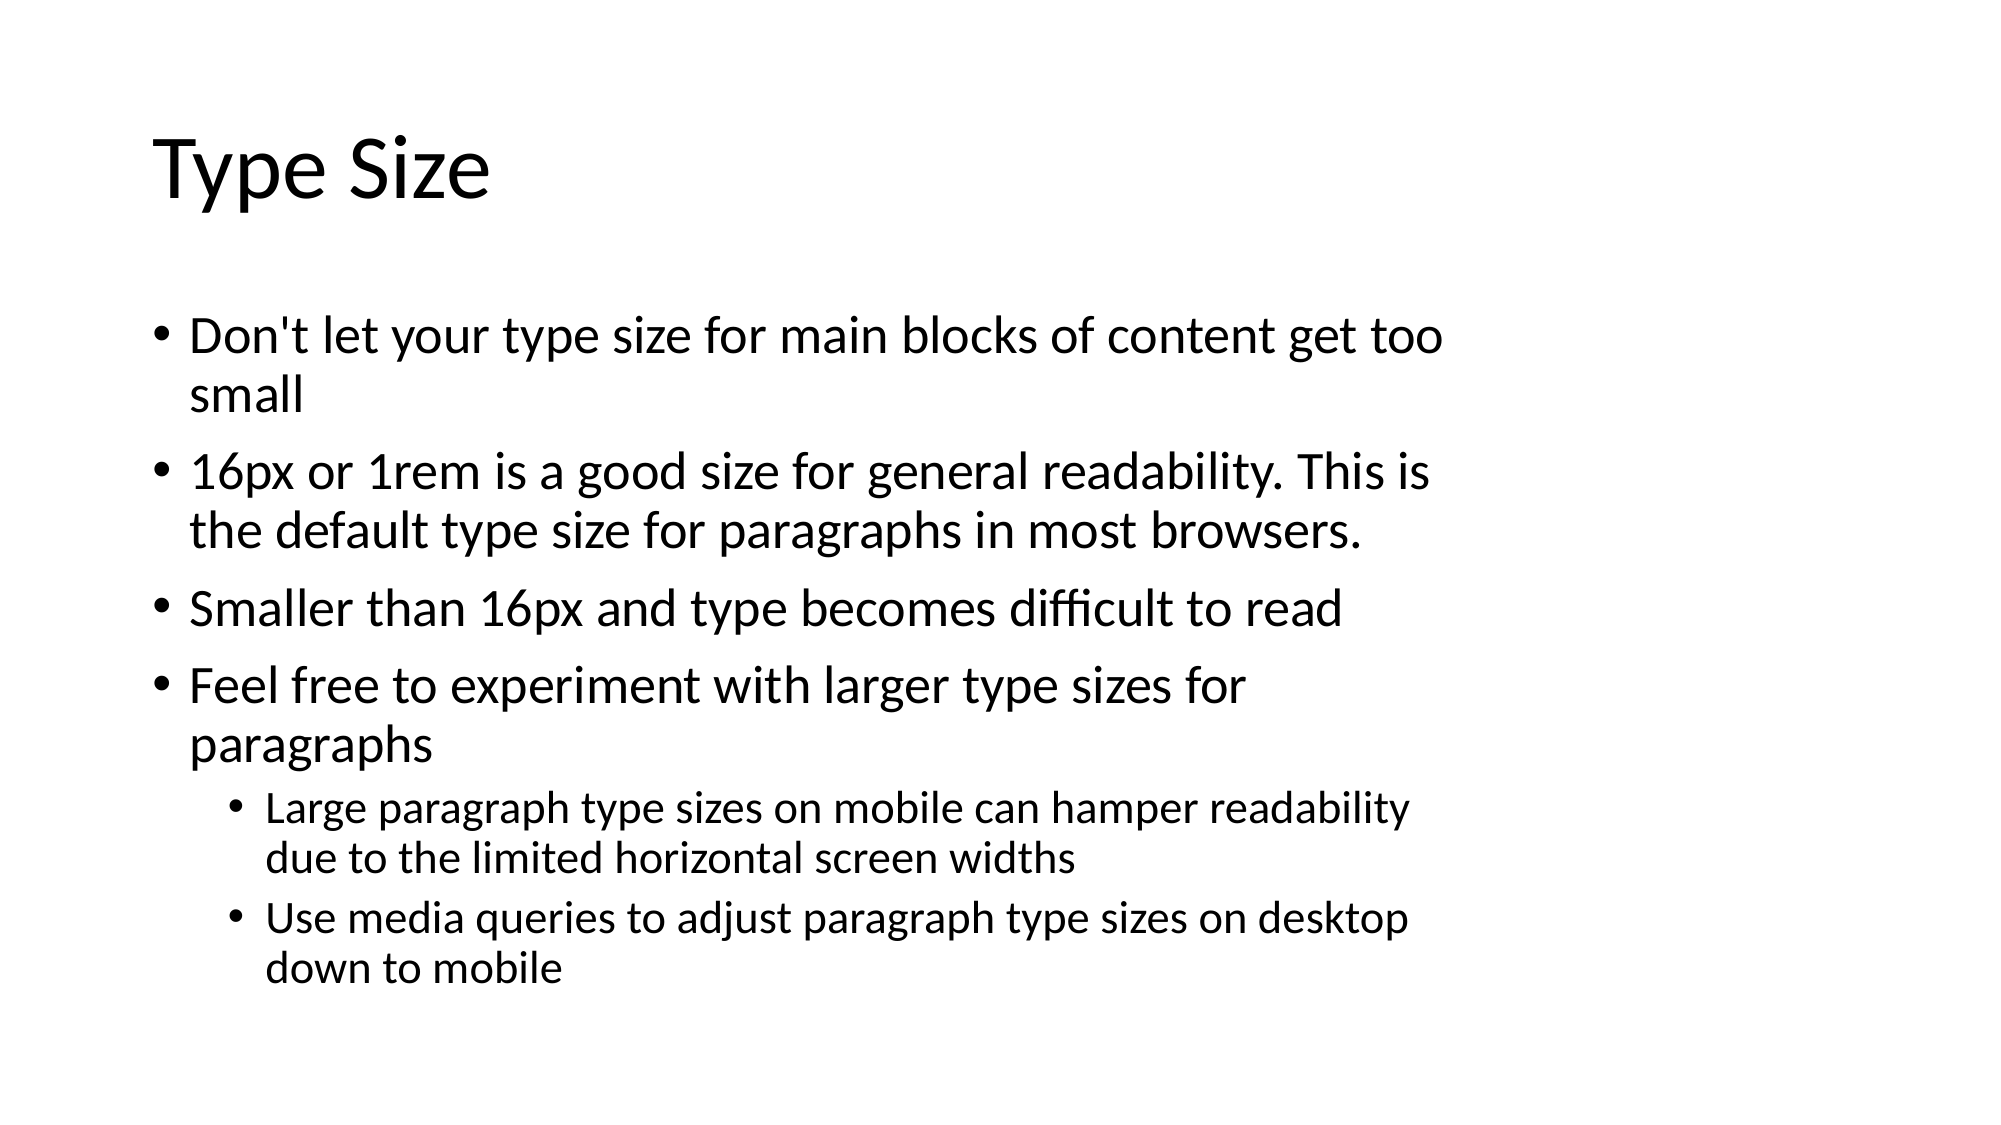

# Type Size
Don't let your type size for main blocks of content get too small
16px or 1rem is a good size for general readability. This is the default type size for paragraphs in most browsers.
Smaller than 16px and type becomes difficult to read
Feel free to experiment with larger type sizes for paragraphs
Large paragraph type sizes on mobile can hamper readability due to the limited horizontal screen widths
Use media queries to adjust paragraph type sizes on desktop down to mobile